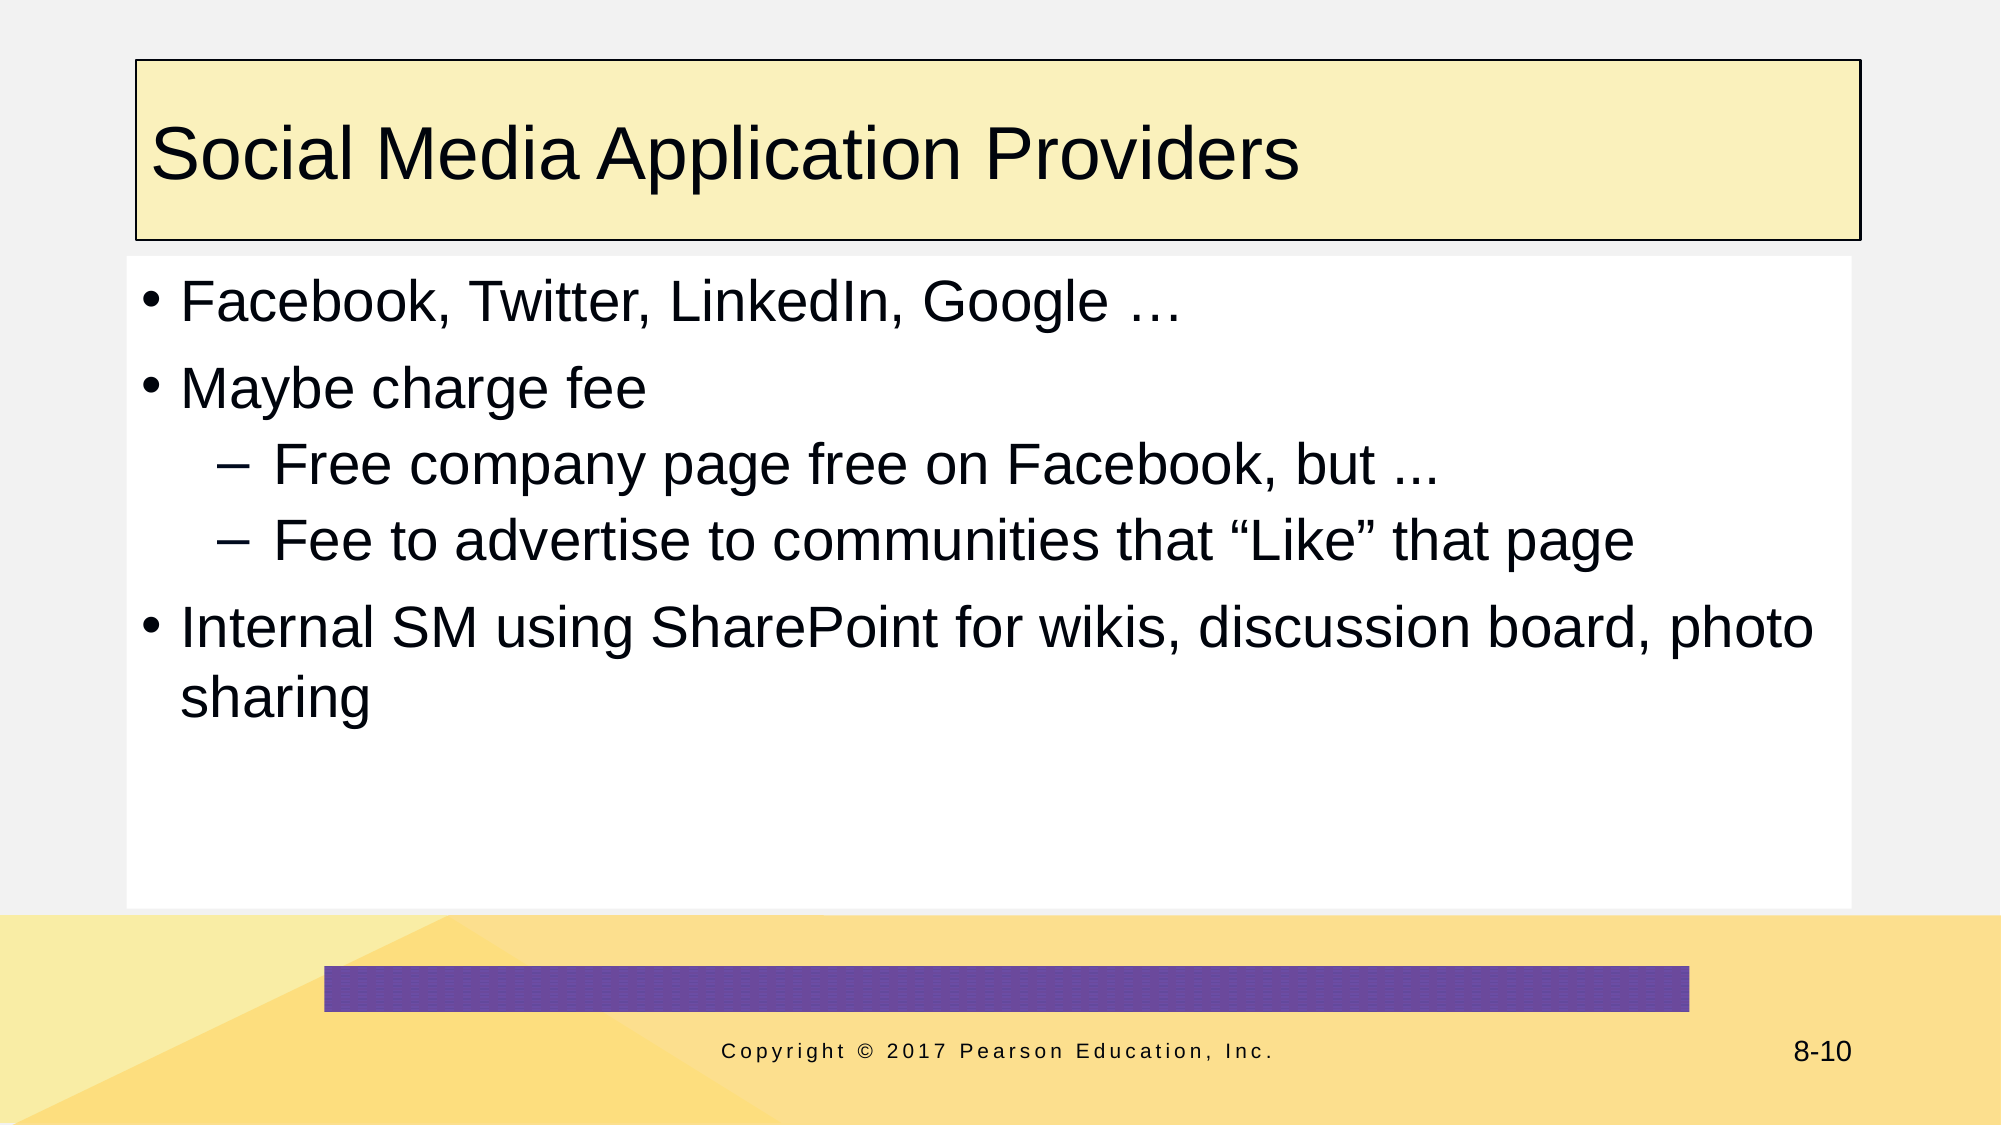

# Social Media Application Providers
Facebook, Twitter, LinkedIn, Google …
Maybe charge fee
Free company page free on Facebook, but ...
Fee to advertise to communities that “Like” that page
Internal SM using SharePoint for wikis, discussion board, photo sharing
Copyright © 2017 Pearson Education, Inc.